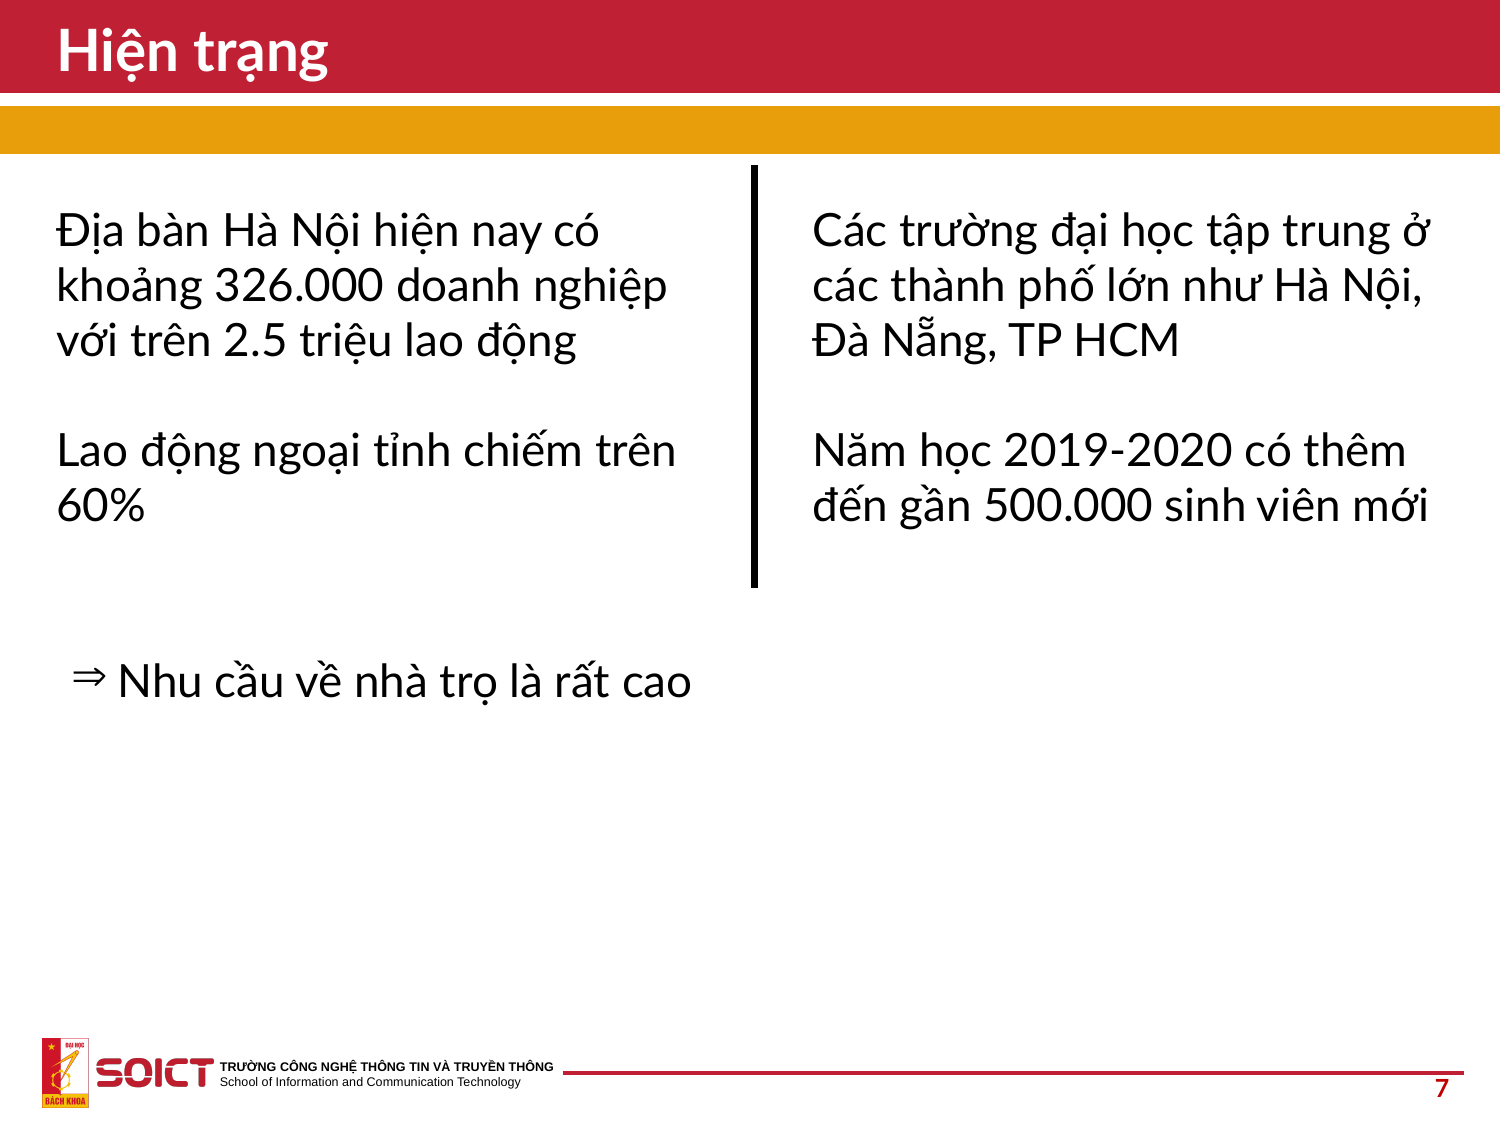

# Hiện trạng
Địa bàn Hà Nội hiện nay có khoảng 326.000 doanh nghiệp với trên 2.5 triệu lao động

Lao động ngoại tỉnh chiếm trên 60%
Các trường đại học tập trung ở các thành phố lớn như Hà Nội, Đà Nẵng, TP HCM

Năm học 2019-2020 có thêm đến gần 500.000 sinh viên mới
Nhu cầu về nhà trọ là rất cao
7